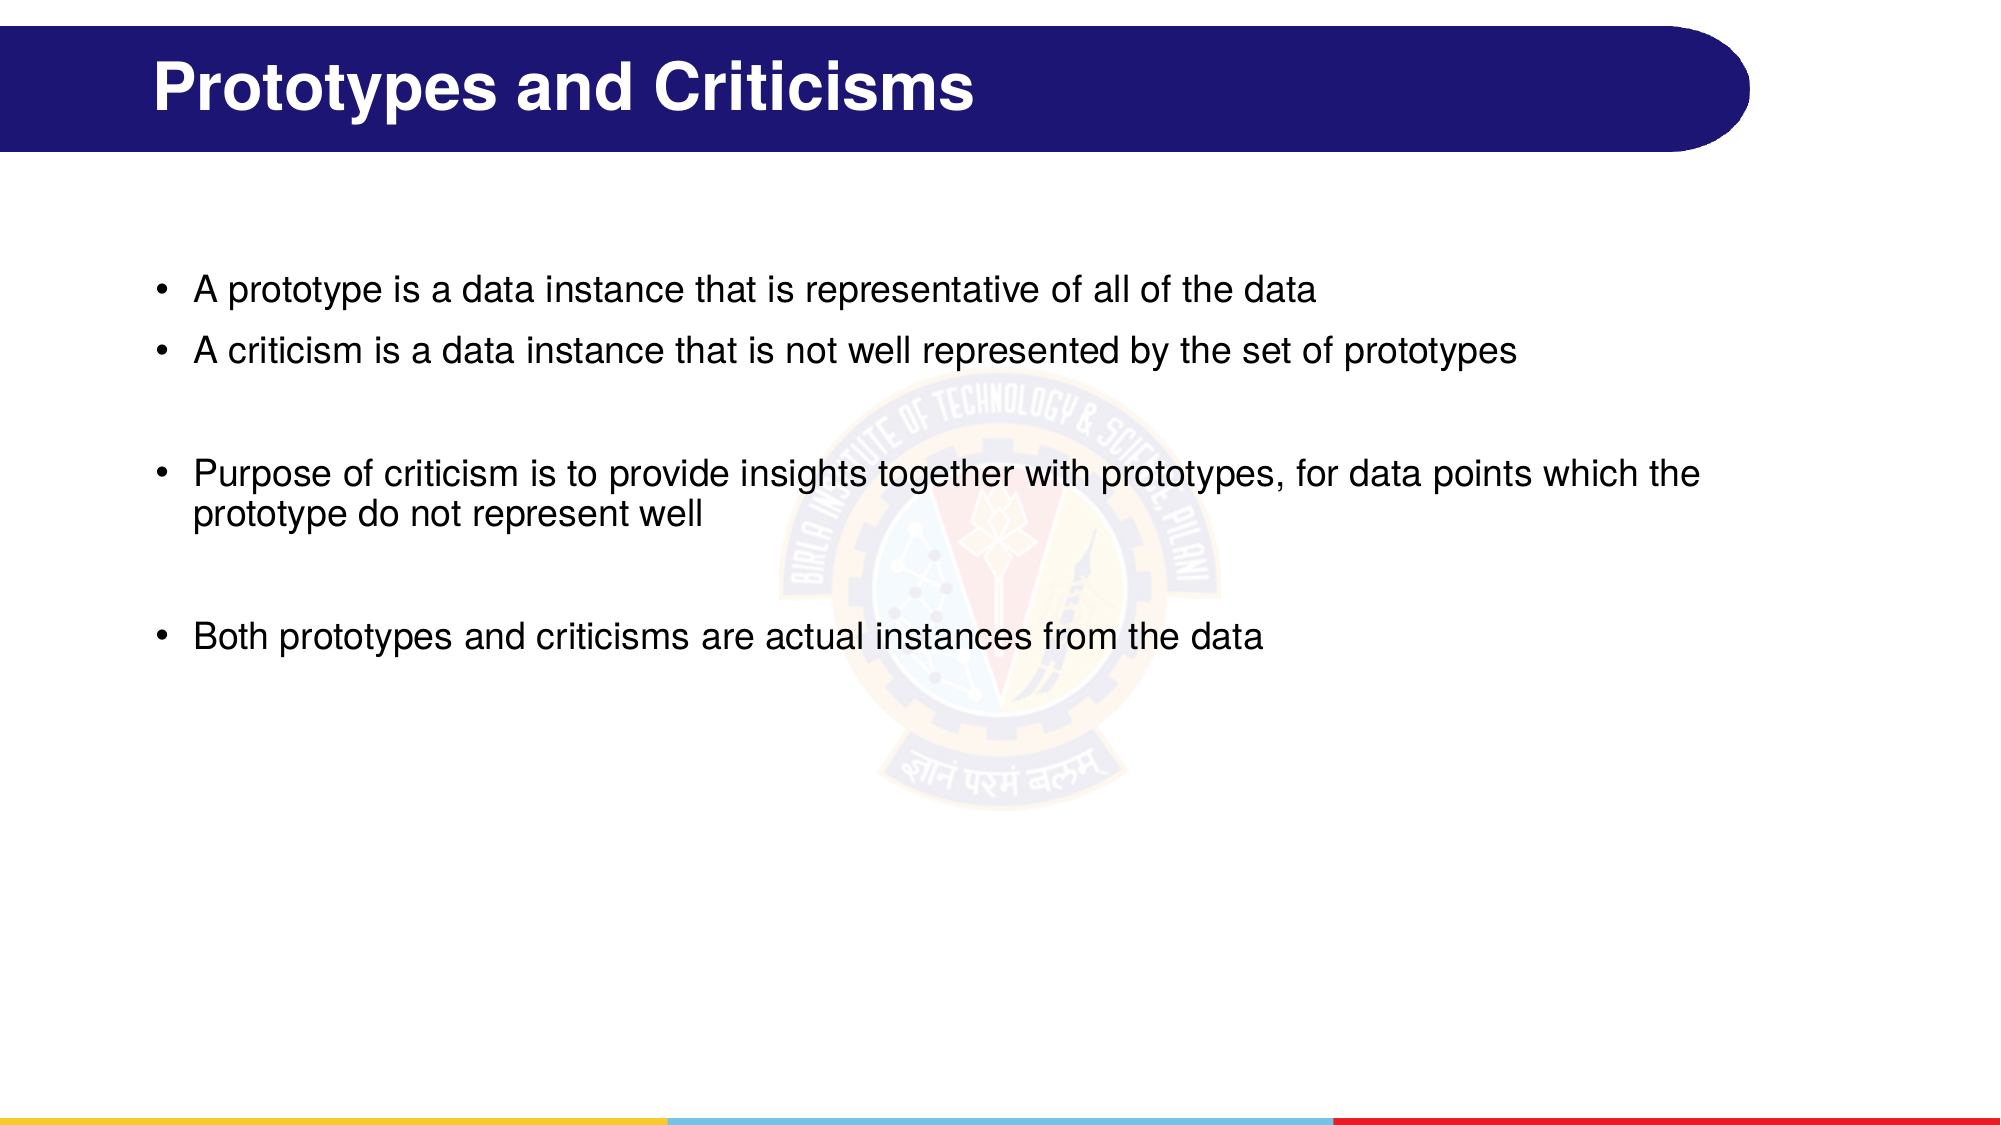

# Prototypes and Criticisms

A prototype is a data instance that is representative of all of the data
A criticism is a data instance that is not well represented by the set of prototypes

Purpose of criticism is to provide insights together with prototypes, for data points which the prototype do not represent well

Both prototypes and criticisms are actual instances from the data